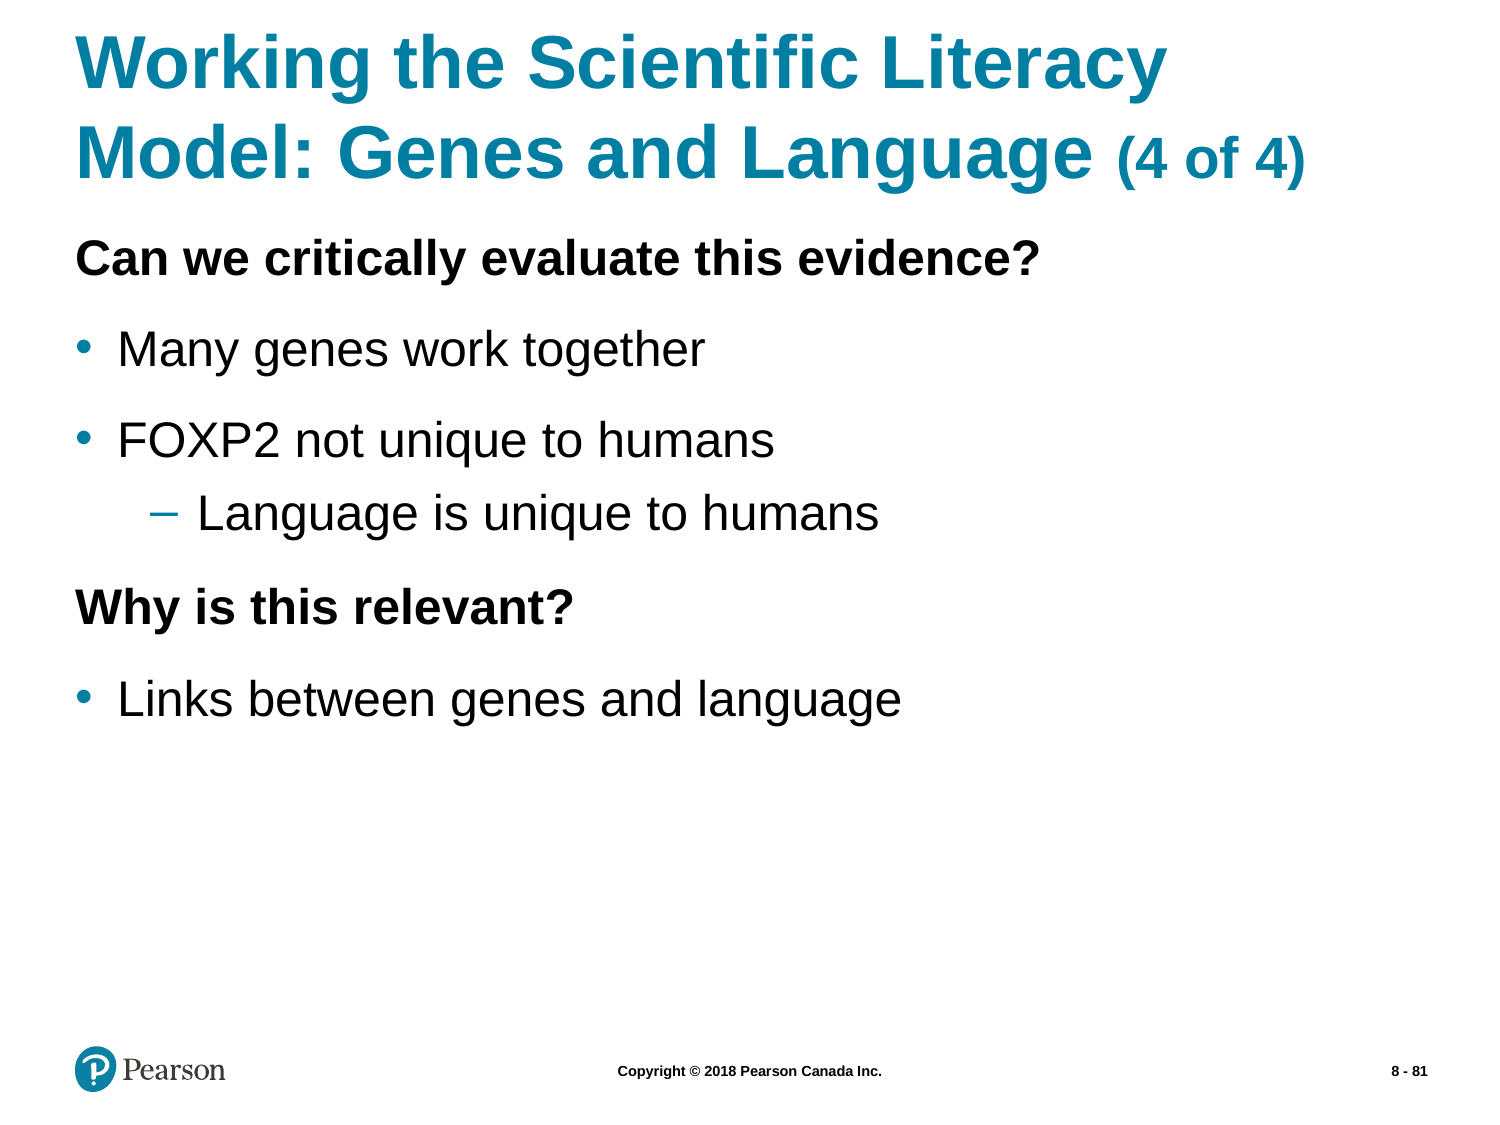

# Working the Scientific Literacy Model: Genes and Language (4 of 4)
Can we critically evaluate this evidence?
Many genes work together
FOXP2 not unique to humans
Language is unique to humans
Why is this relevant?
Links between genes and language